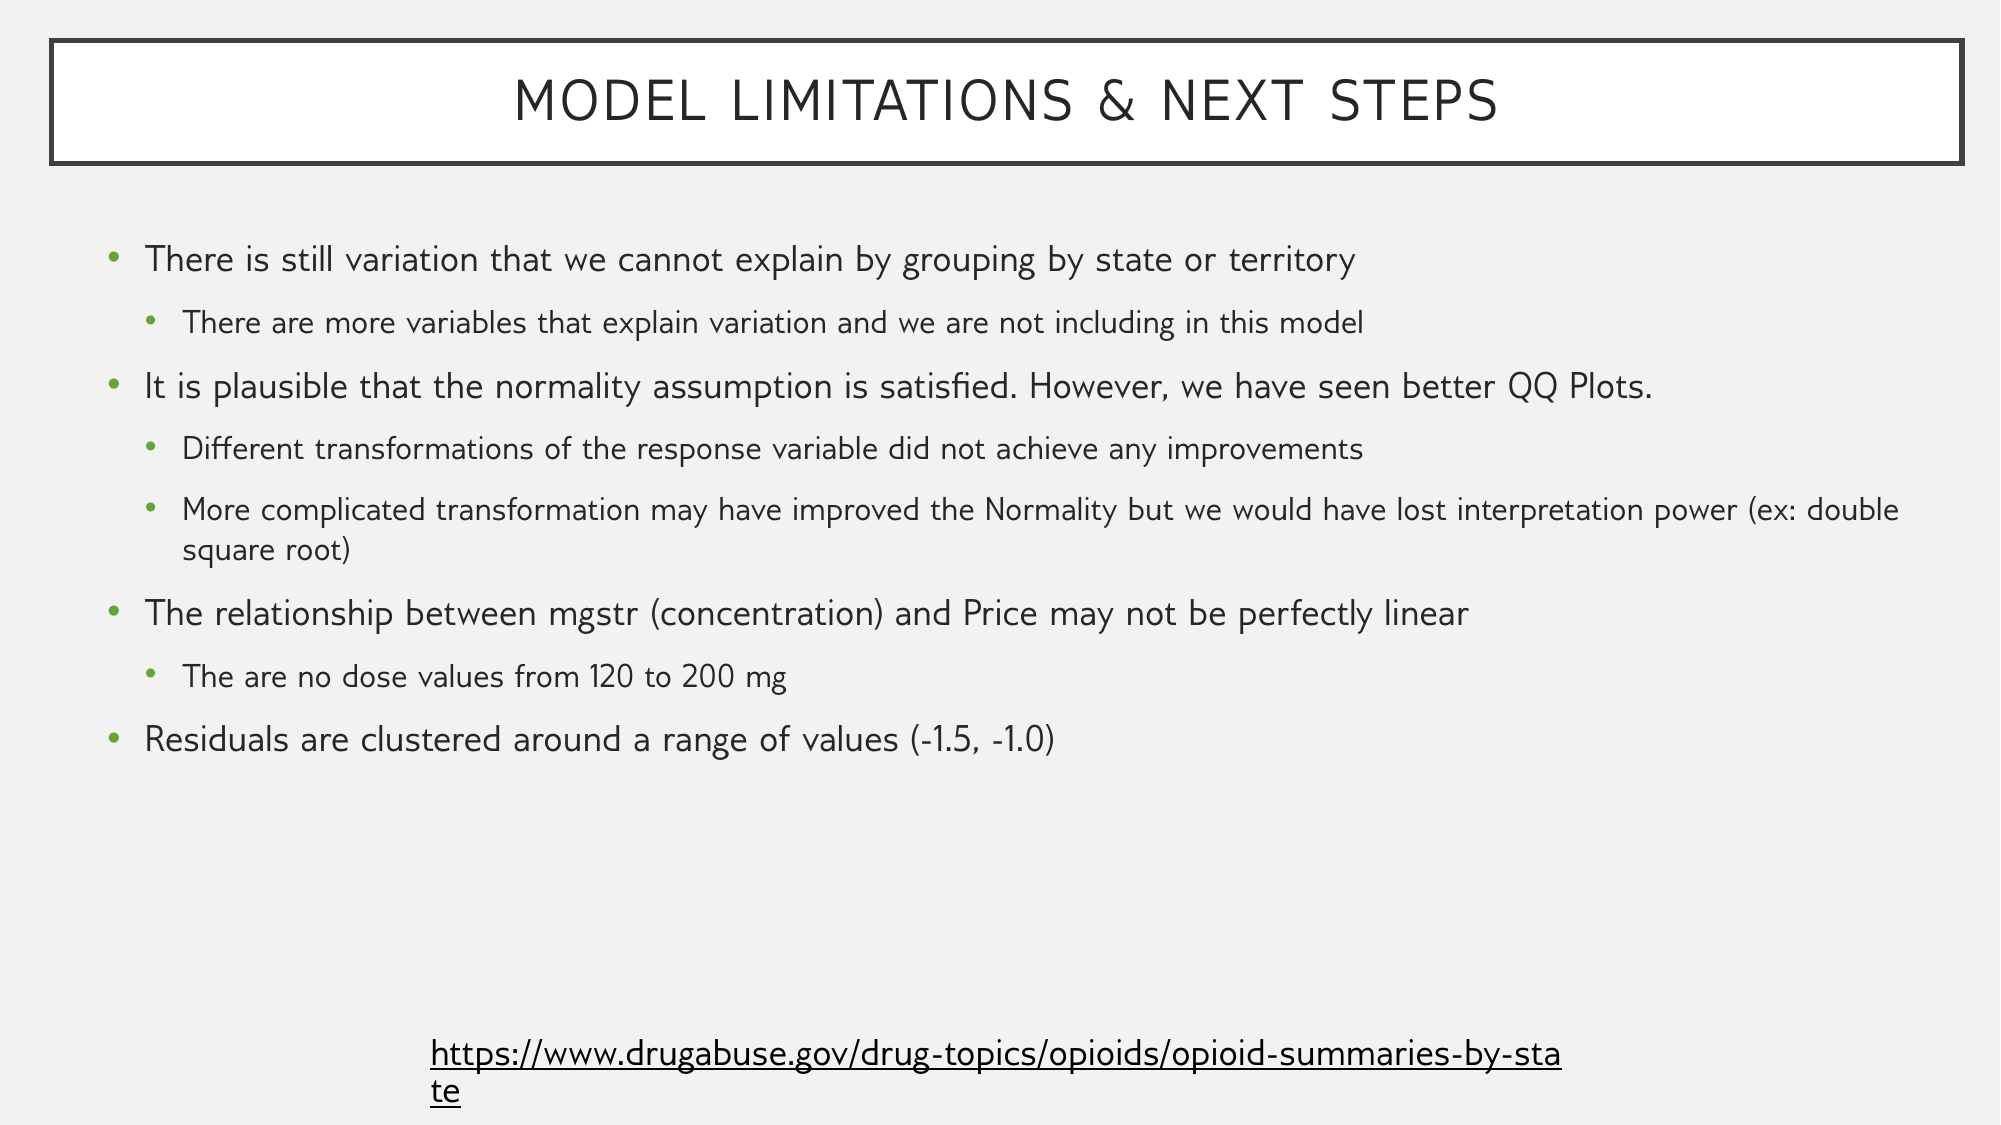

TH
# Model limitations & Next steps
There is still variation that we cannot explain by grouping by state or territory
There are more variables that explain variation and we are not including in this model
It is plausible that the normality assumption is satisfied. However, we have seen better QQ Plots.
Different transformations of the response variable did not achieve any improvements
More complicated transformation may have improved the Normality but we would have lost interpretation power (ex: double square root)
The relationship between mgstr (concentration) and Price may not be perfectly linear
The are no dose values from 120 to 200 mg
Residuals are clustered around a range of values (-1.5, -1.0)
https://www.drugabuse.gov/drug-topics/opioids/opioid-summaries-by-state